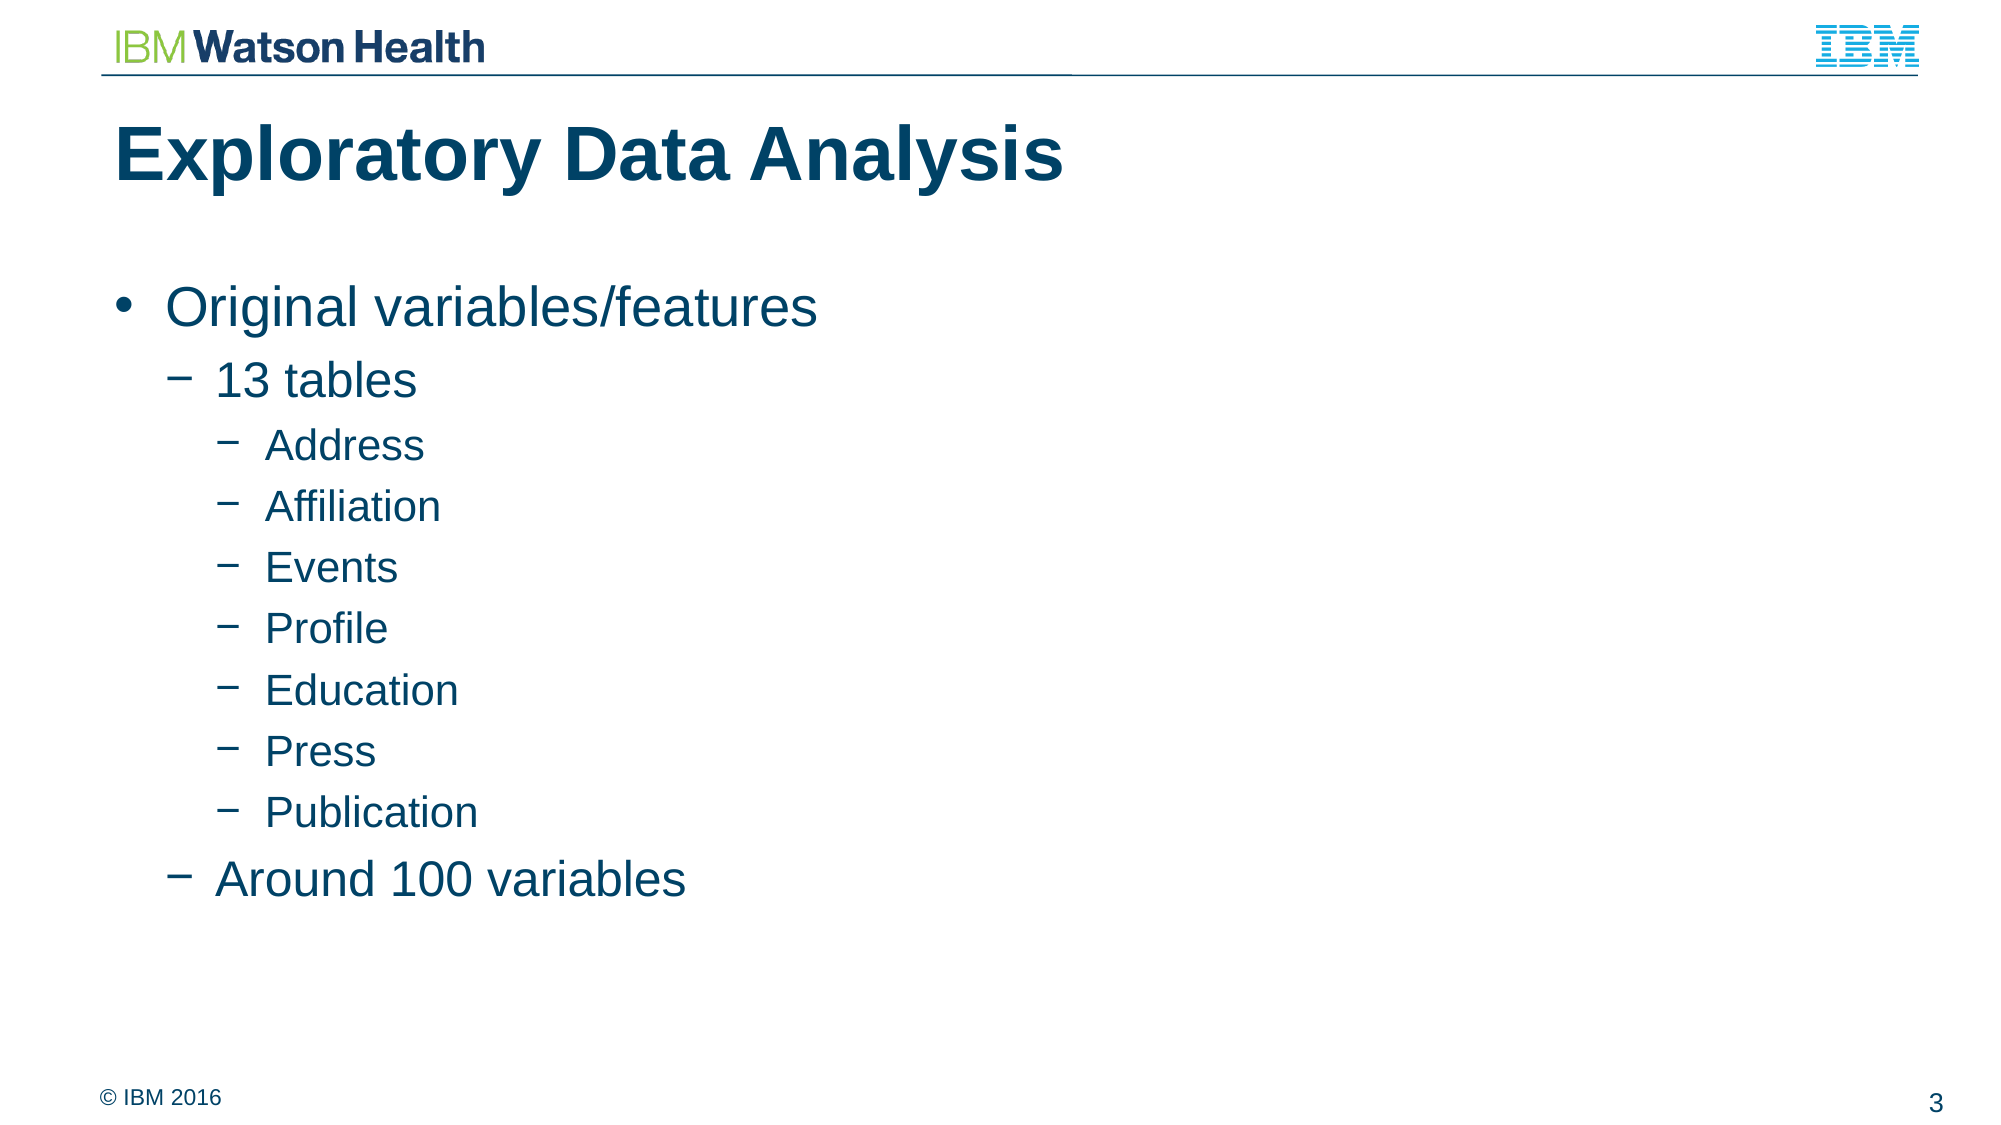

# Exploratory Data Analysis
Original variables/features
13 tables
Address
Affiliation
Events
Profile
Education
Press
Publication
Around 100 variables